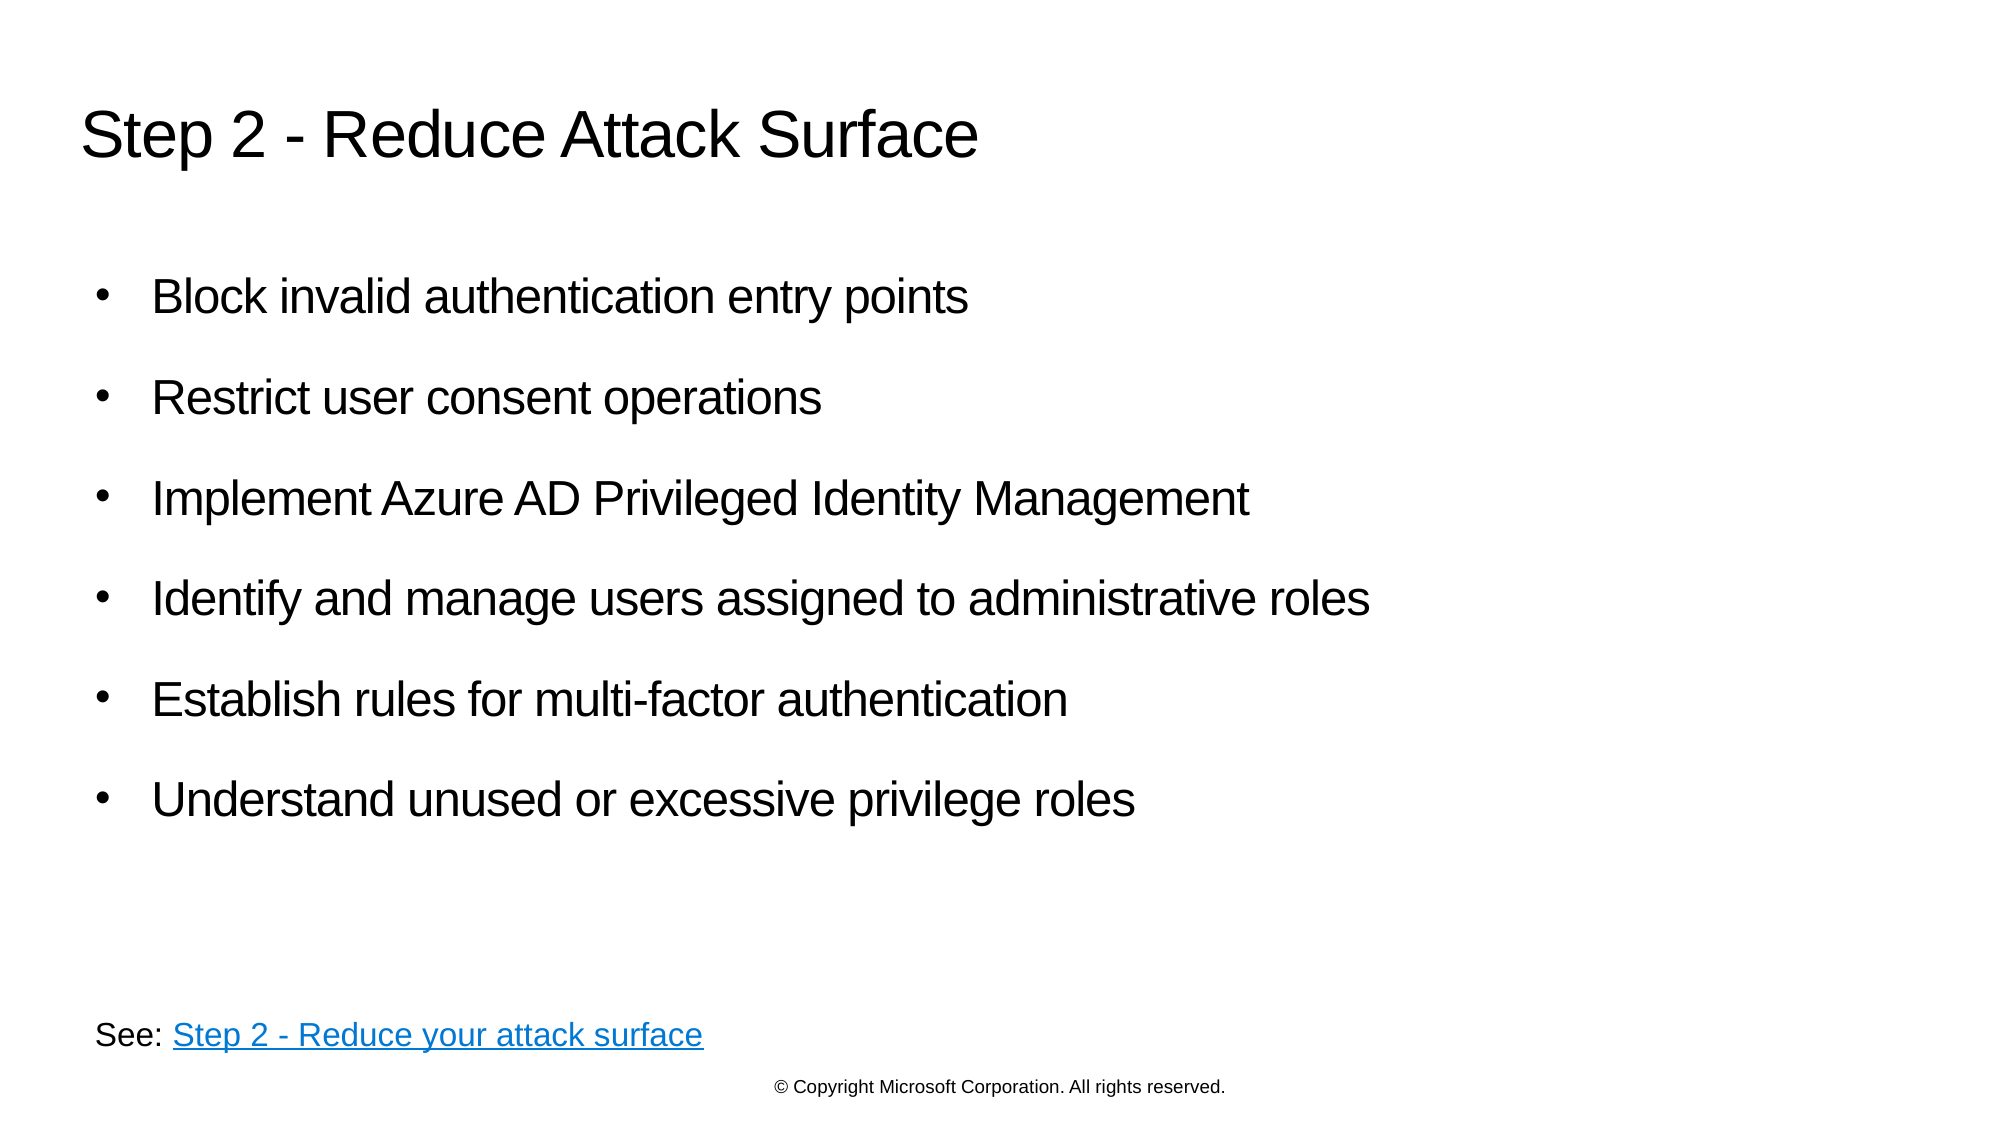

# Step 2 - Reduce Attack Surface
Block invalid authentication entry points
Restrict user consent operations
Implement Azure AD Privileged Identity Management
Identify and manage users assigned to administrative roles
Establish rules for multi-factor authentication
Understand unused or excessive privilege roles
See: Step 2 - Reduce your attack surface